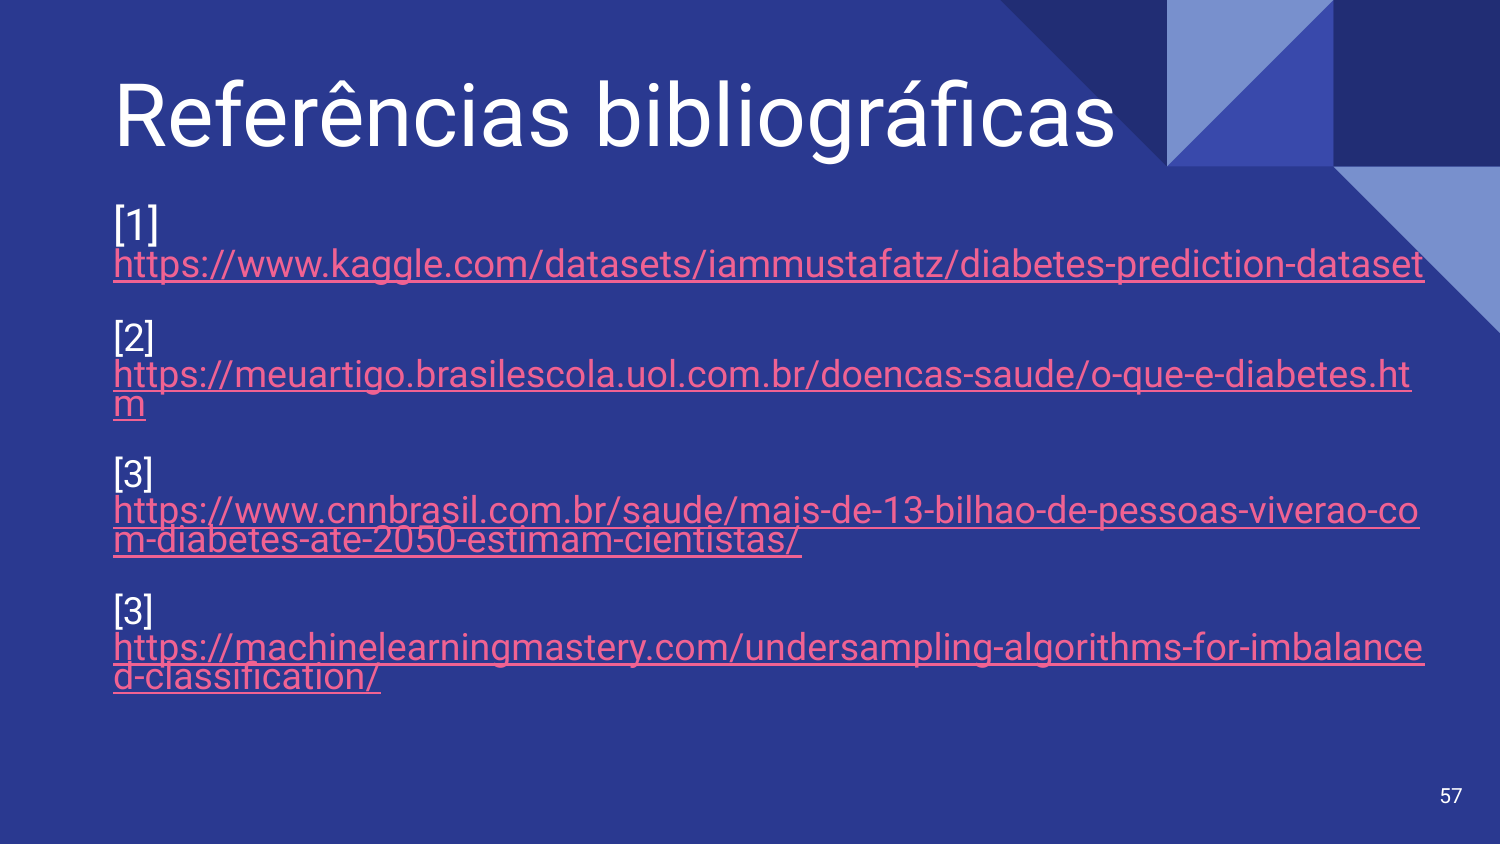

# Referências bibliográficas
[1]https://www.kaggle.com/datasets/iammustafatz/diabetes-prediction-dataset

[2]https://meuartigo.brasilescola.uol.com.br/doencas-saude/o-que-e-diabetes.htm

[3]https://www.cnnbrasil.com.br/saude/mais-de-13-bilhao-de-pessoas-viverao-com-diabetes-ate-2050-estimam-cientistas/

[3]https://machinelearningmastery.com/undersampling-algorithms-for-imbalanced-classification/

57